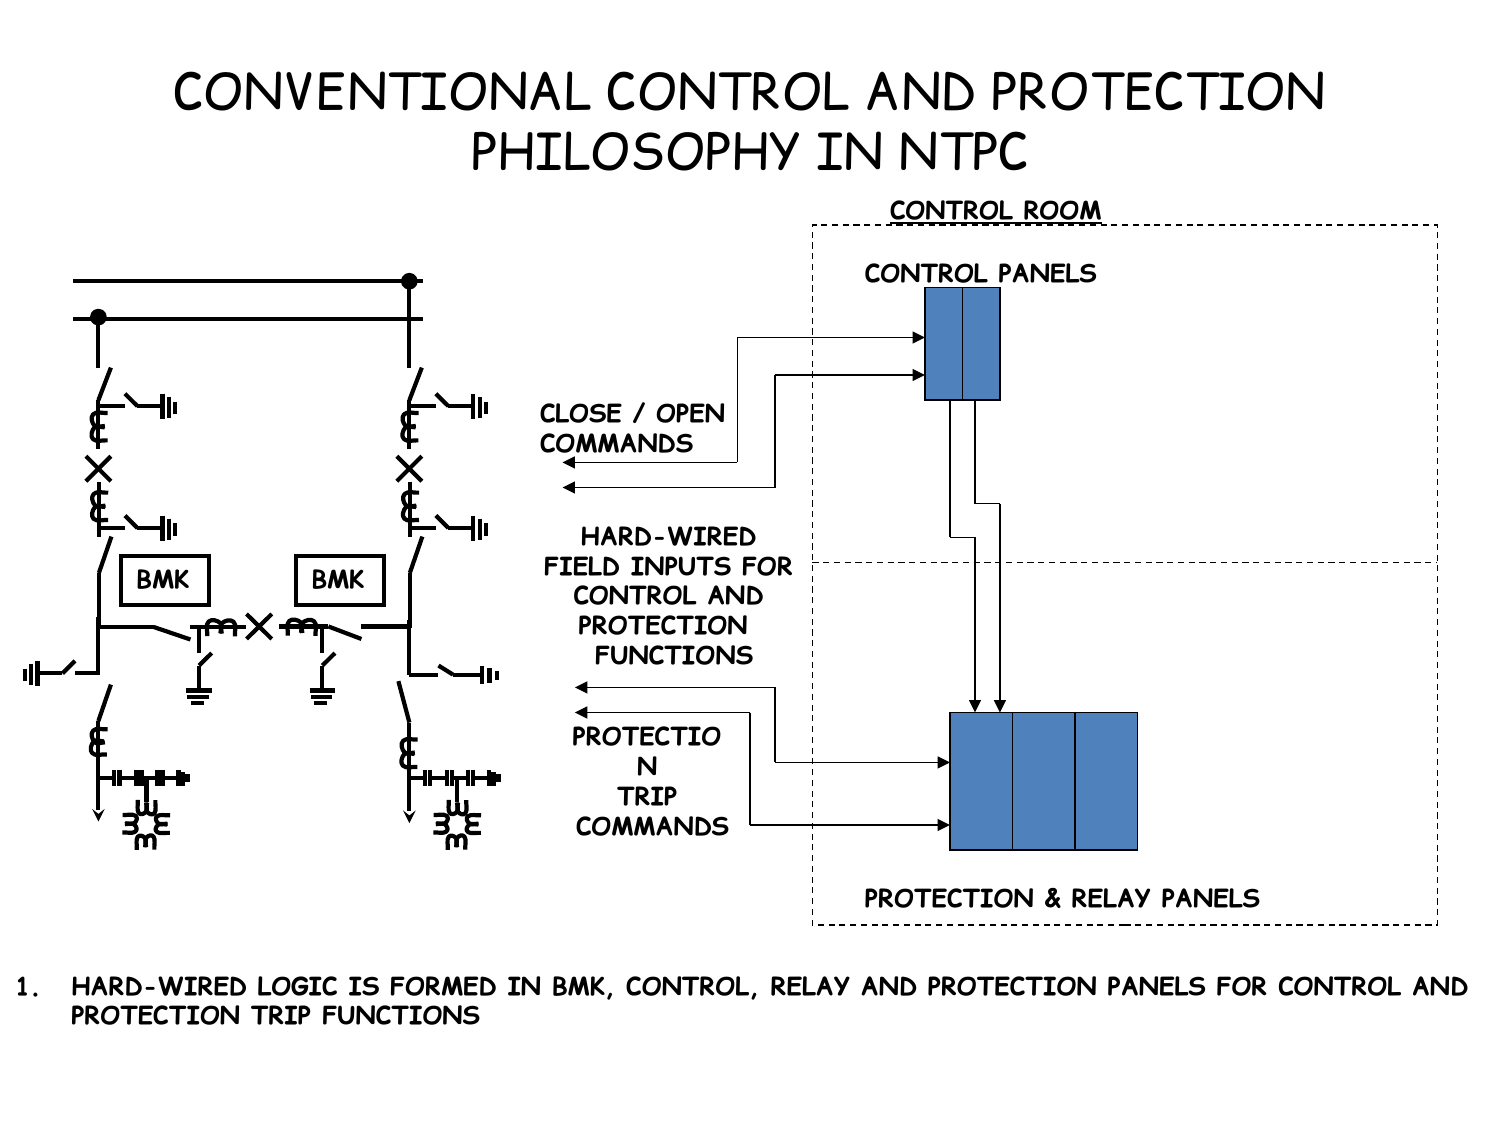

# CONVENTIONAL CONTROL AND PROTECTION PHILOSOPHY IN NTPC
CONTROL ROOM

CONTROL PANELS

CLOSE / OPEN
COMMANDS
HARD-WIRED FIELD INPUTS FOR
CONTROL AND PROTECTION
 FUNCTIONS
BMK
BMK

PROTECTION
TRIP
 COMMANDS

PROTECTION & RELAY PANELS
HARD-WIRED LOGIC IS FORMED IN BMK, CONTROL, RELAY AND PROTECTION PANELS FOR CONTROL AND PROTECTION TRIP FUNCTIONS